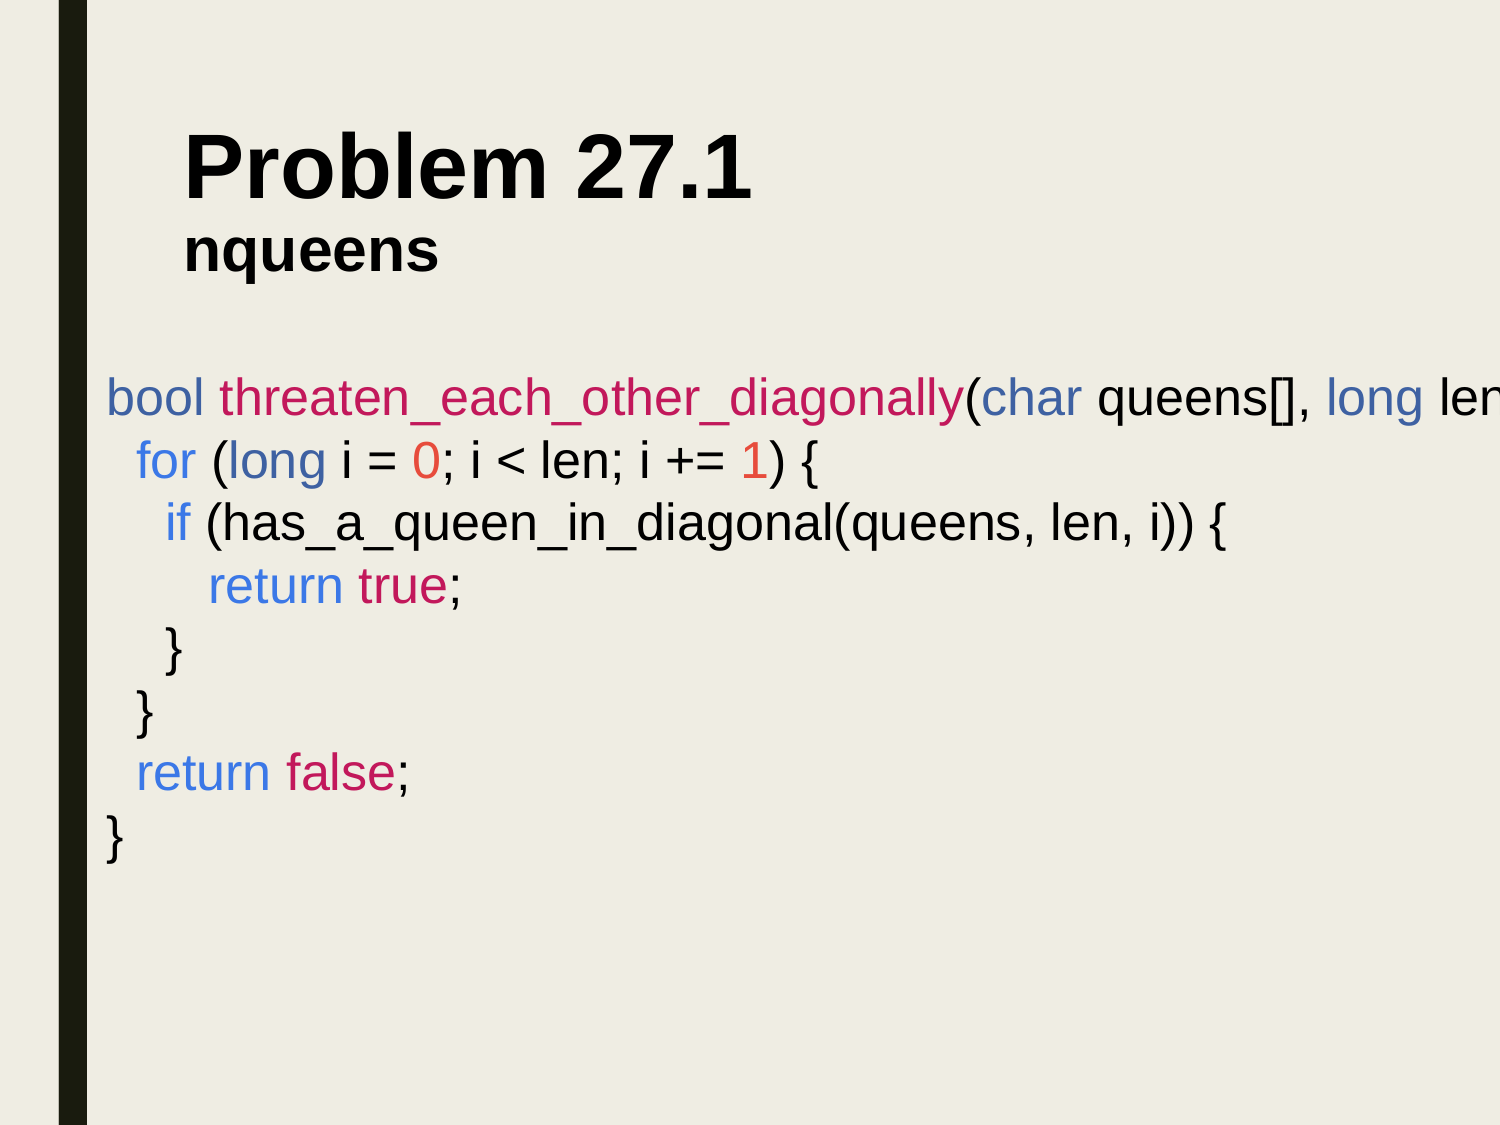

Problem 27.1
nqueens
bool threaten_each_other_diagonally(char queens[], long len) {
  for (long i = 0; i < len; i += 1) {
    if (has_a_queen_in_diagonal(queens, len, i)) {
       return true;
    }
  }
  return false;
}